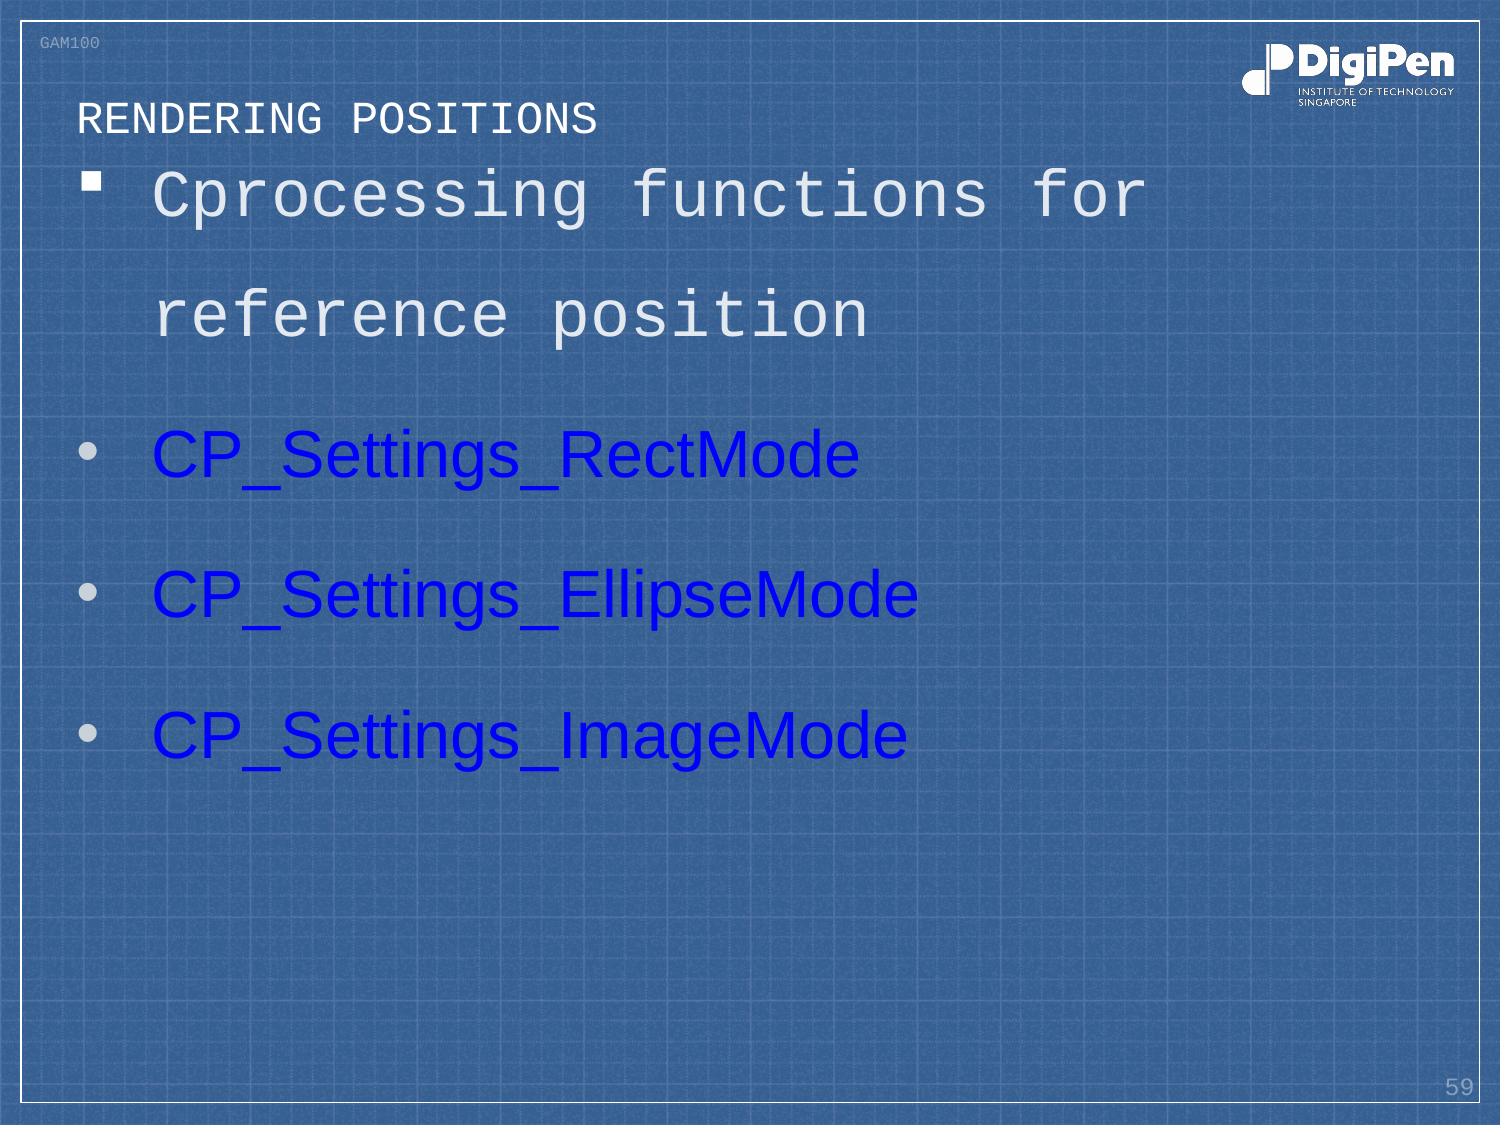

# Rendering positions
Cprocessing functions for reference position
CP_Settings_RectMode
CP_Settings_EllipseMode
CP_Settings_ImageMode

59